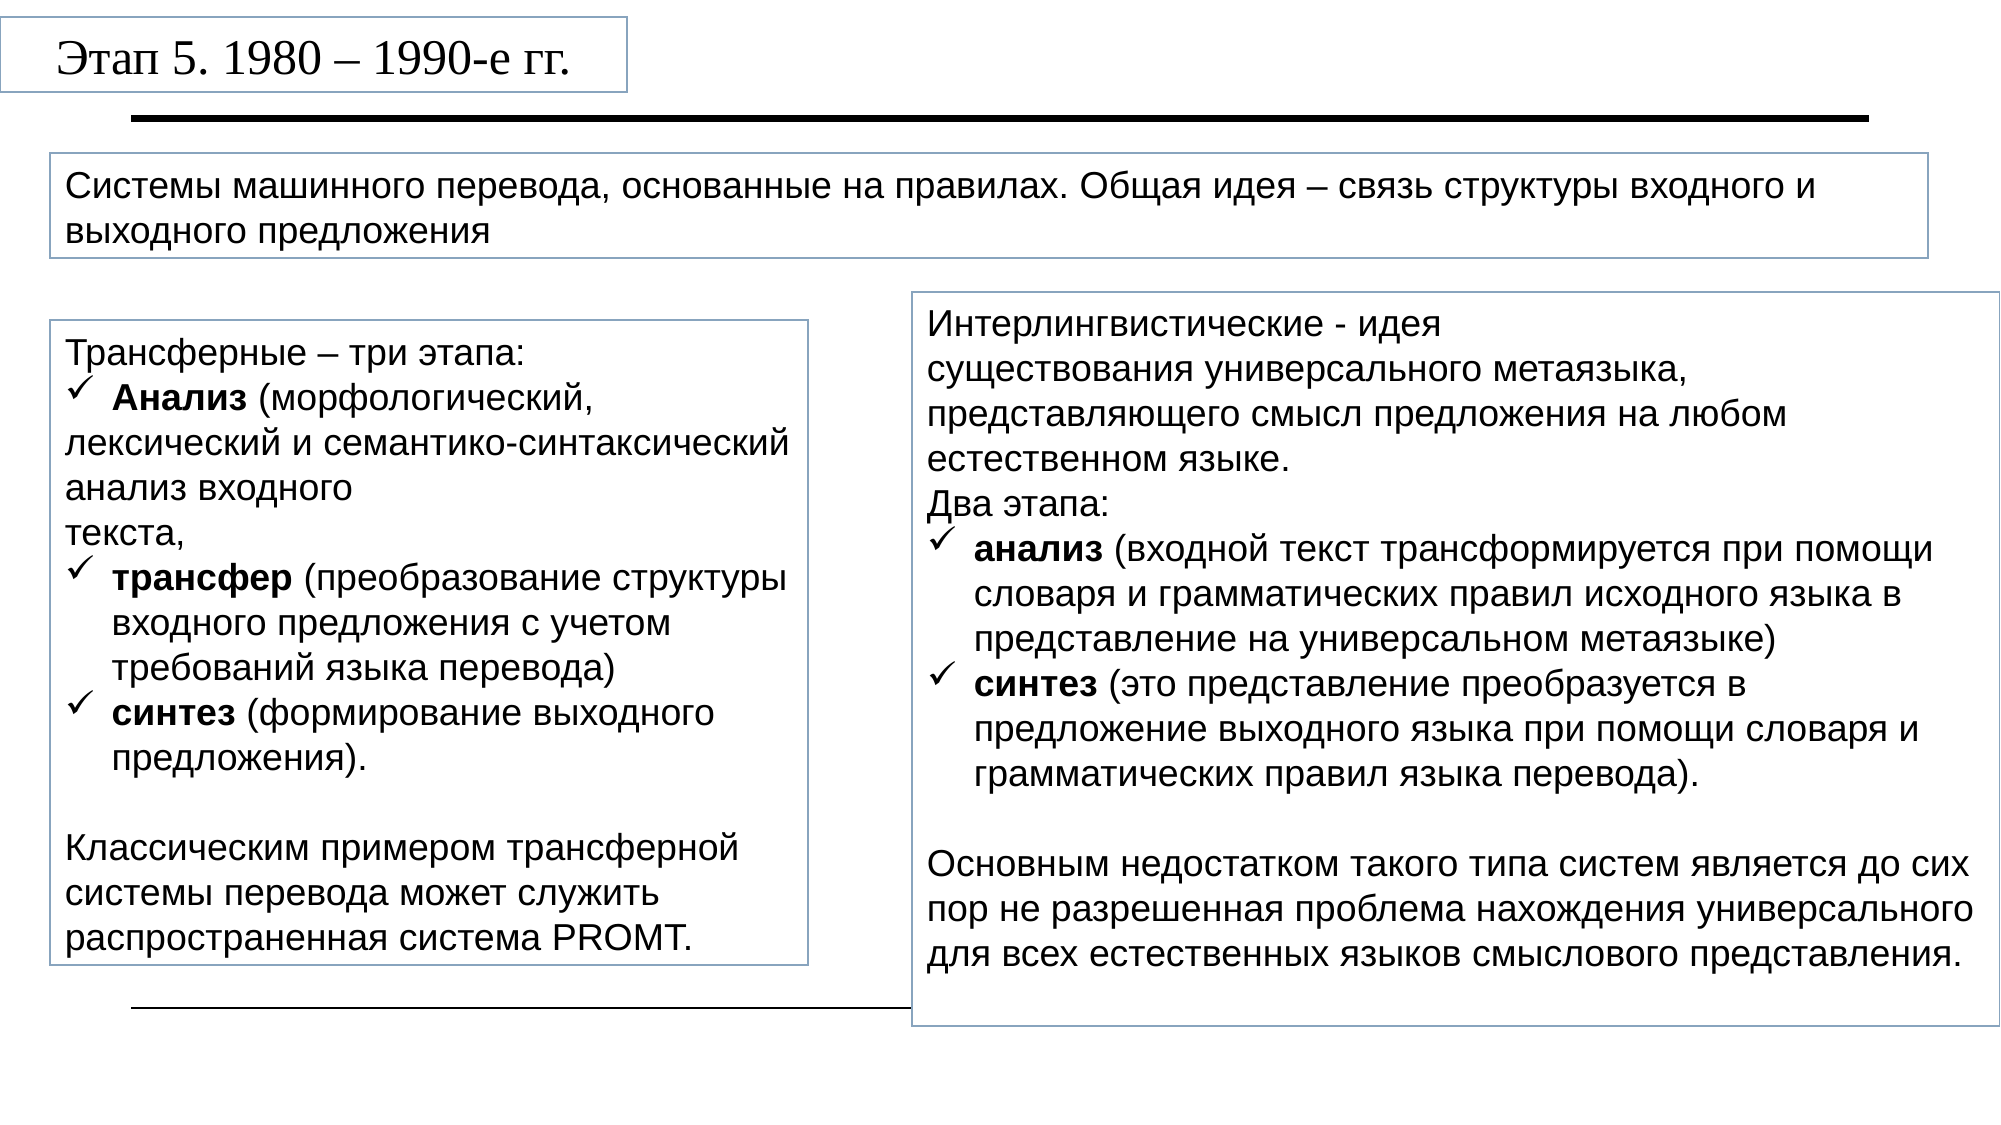

Этап 5. 1980 – 1990-е гг.
Системы машинного перевода, основанные на правилах. Общая идея – связь структуры входного и выходного предложения
Интерлингвистические - идея
существования универсального метаязыка, представляющего смысл предложения на любом естественном языке.
Два этапа:
анализ (входной текст трансформируется при помощи словаря и грамматических правил исходного языка в представление на универсальном метаязыке)
синтез (это представление преобразуется в предложение выходного языка при помощи словаря и грамматических правил языка перевода).

Основным недостатком такого типа систем является до сих пор не разрешенная проблема нахождения универсального для всех естественных языков смыслового представления.

Трансферные – три этапа:
Анализ (морфологический,
лексический и семантико-синтаксический анализ входного
текста,
трансфер (преобразование структуры входного предложения с учетом требований языка перевода)
синтез (формирование выходного предложения).

Классическим примером трансферной системы перевода может служить распространенная система PROMT.